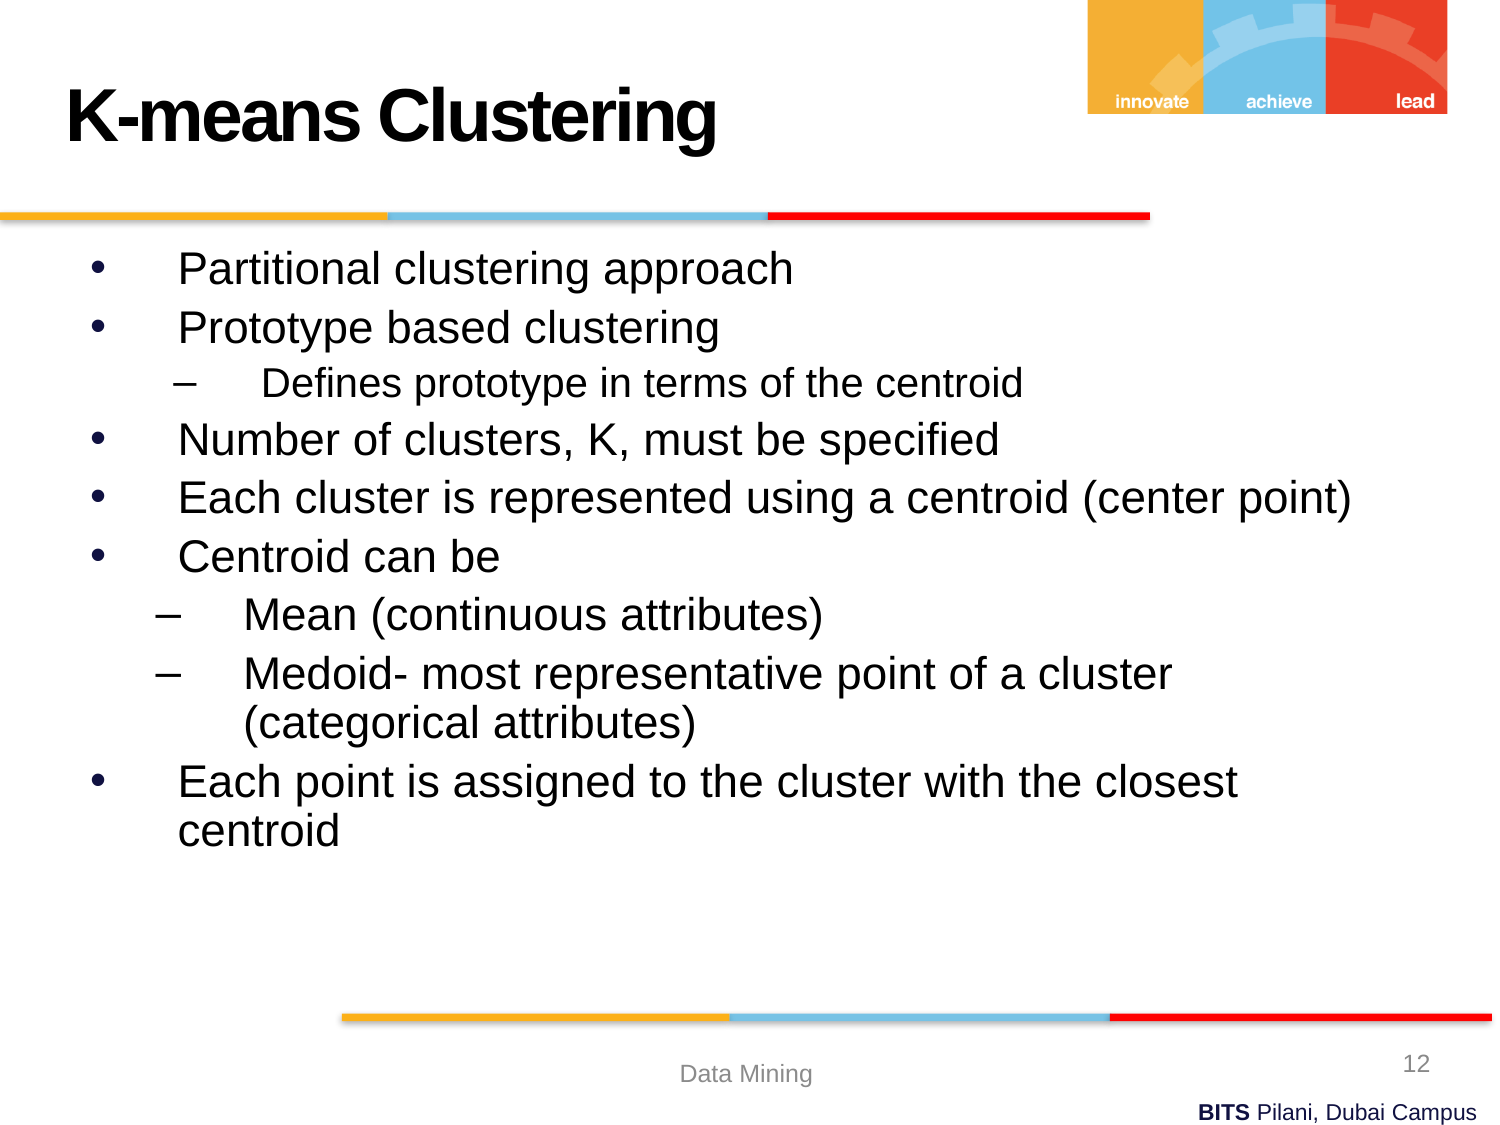

K-means Clustering
Partitional clustering approach
Prototype based clustering
Defines prototype in terms of the centroid
Number of clusters, K, must be specified
Each cluster is represented using a centroid (center point)
Centroid can be
Mean (continuous attributes)
Medoid- most representative point of a cluster (categorical attributes)
Each point is assigned to the cluster with the closest centroid
12
Data Mining